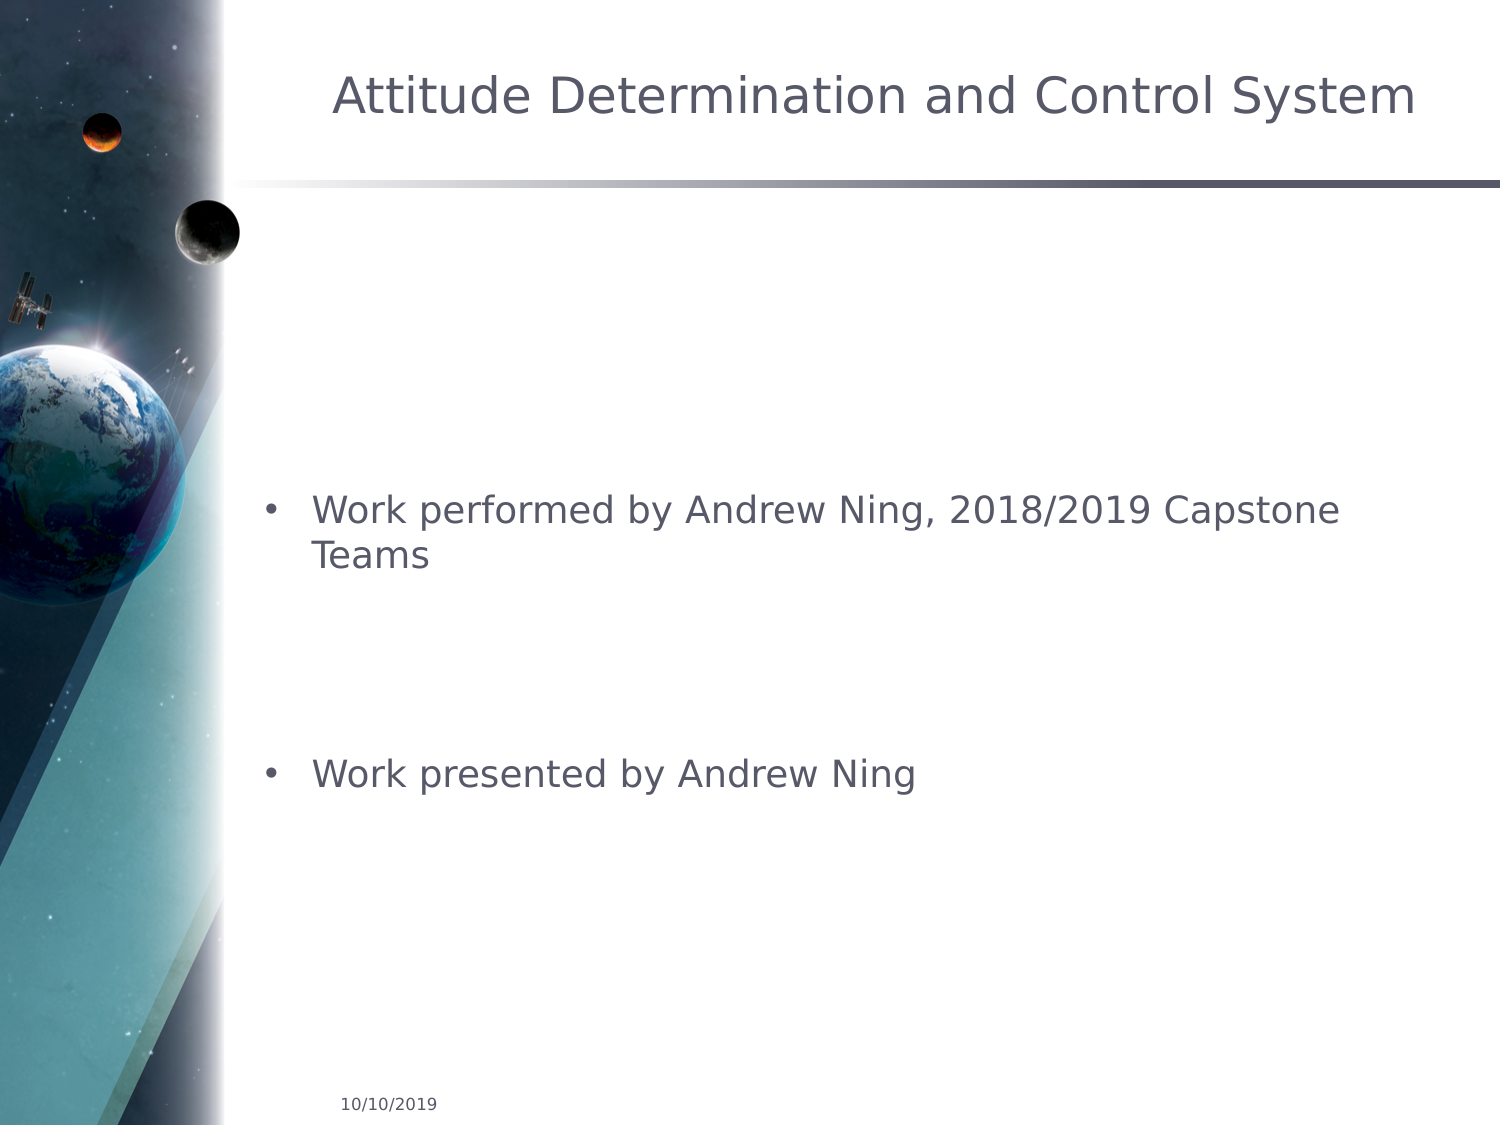

# Attitude Determination and Control System
Work performed by Andrew Ning, 2018/2019 Capstone Teams

Work presented by Andrew Ning